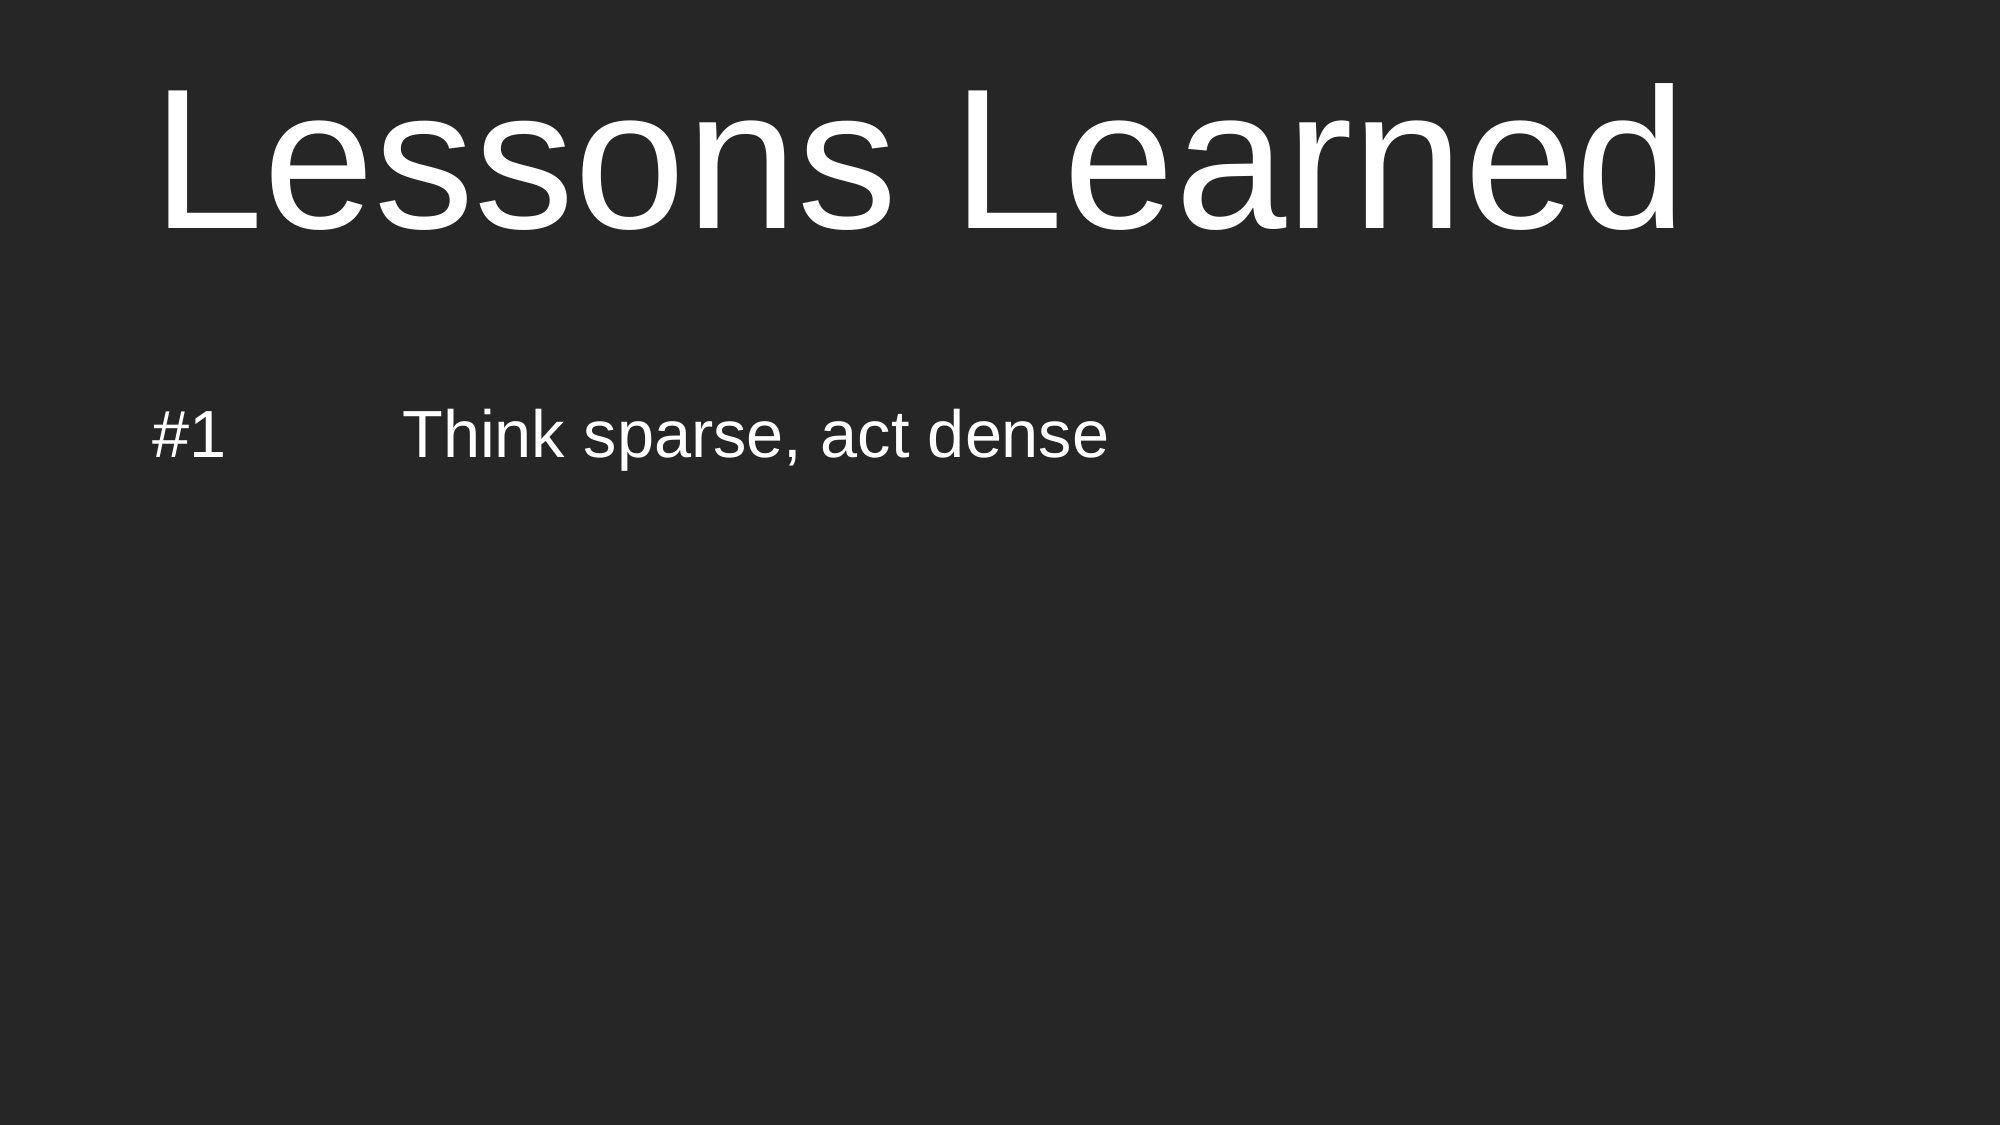

# Lessons Learned
| #1 | Think sparse, act dense |
| --- | --- |
|  |  |
|  |  |
|  |  |
|  |  |